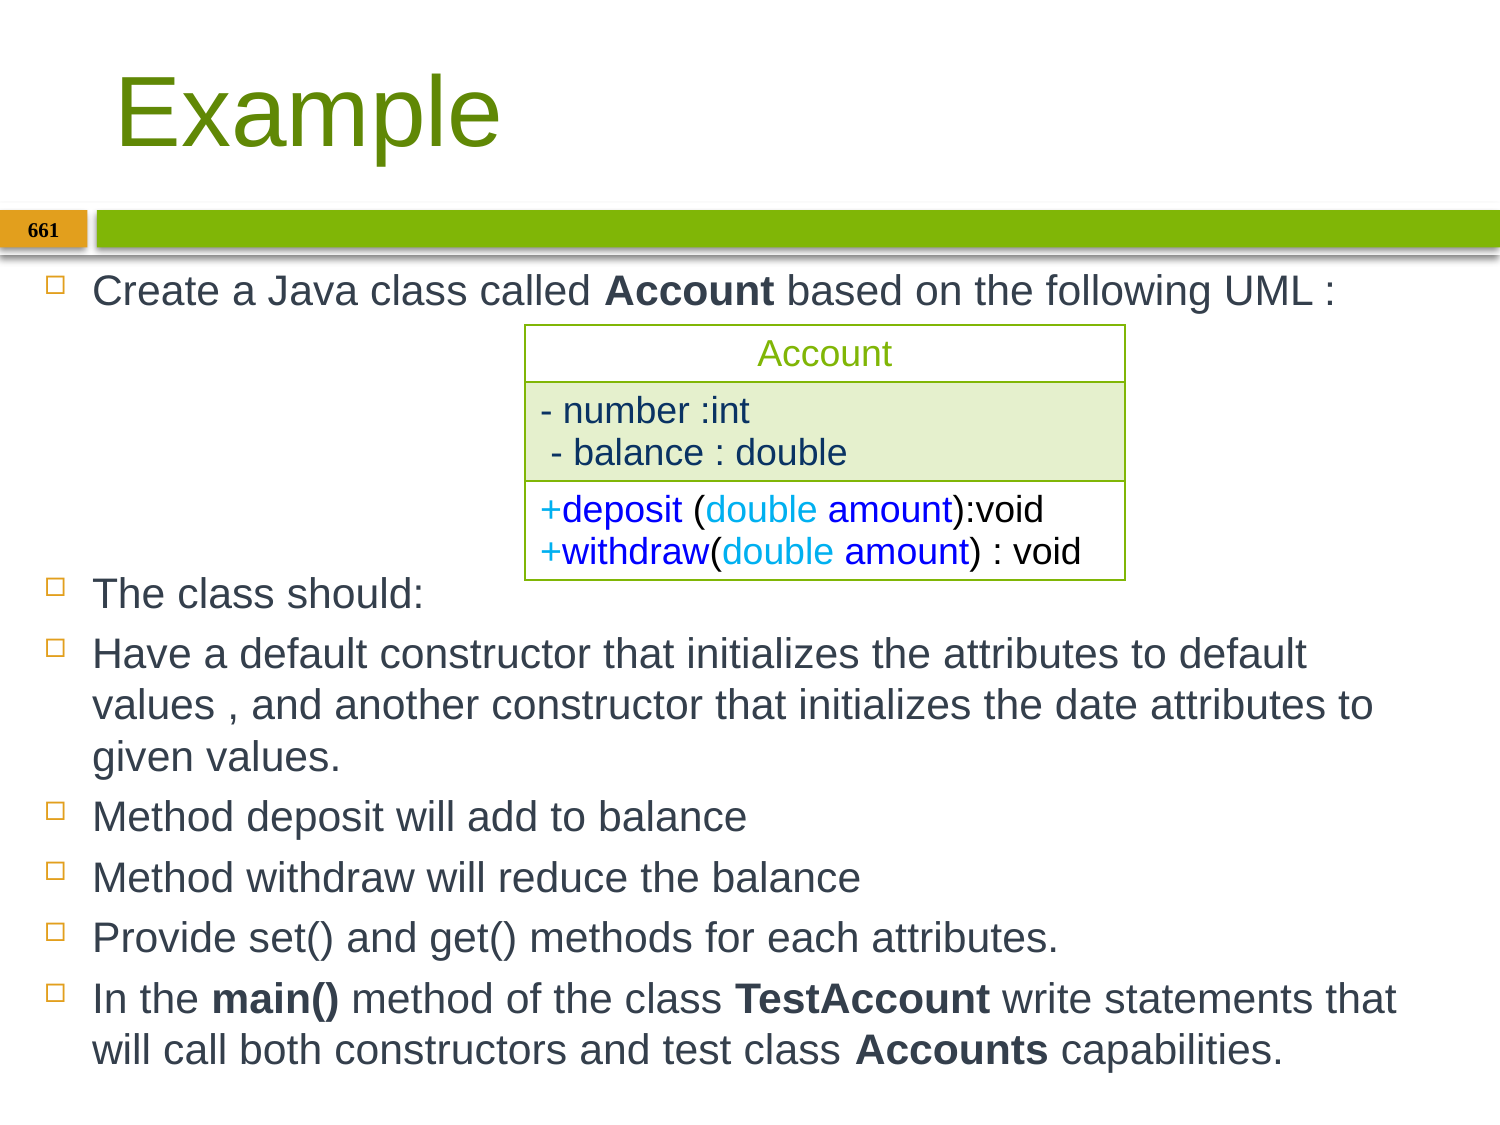

# Example
661
Create a Java class called Account based on the following UML :

The class should:
Have a default constructor that initializes the attributes to default values , and another constructor that initializes the date attributes to given values.
Method deposit will add to balance
Method withdraw will reduce the balance
Provide set() and get() methods for each attributes.
In the main() method of the class TestAccount write statements that will call both constructors and test class Accounts capabilities.
| Account |
| --- |
| - number :int - balance : double |
| +deposit (double amount):void +withdraw(double amount) : void |